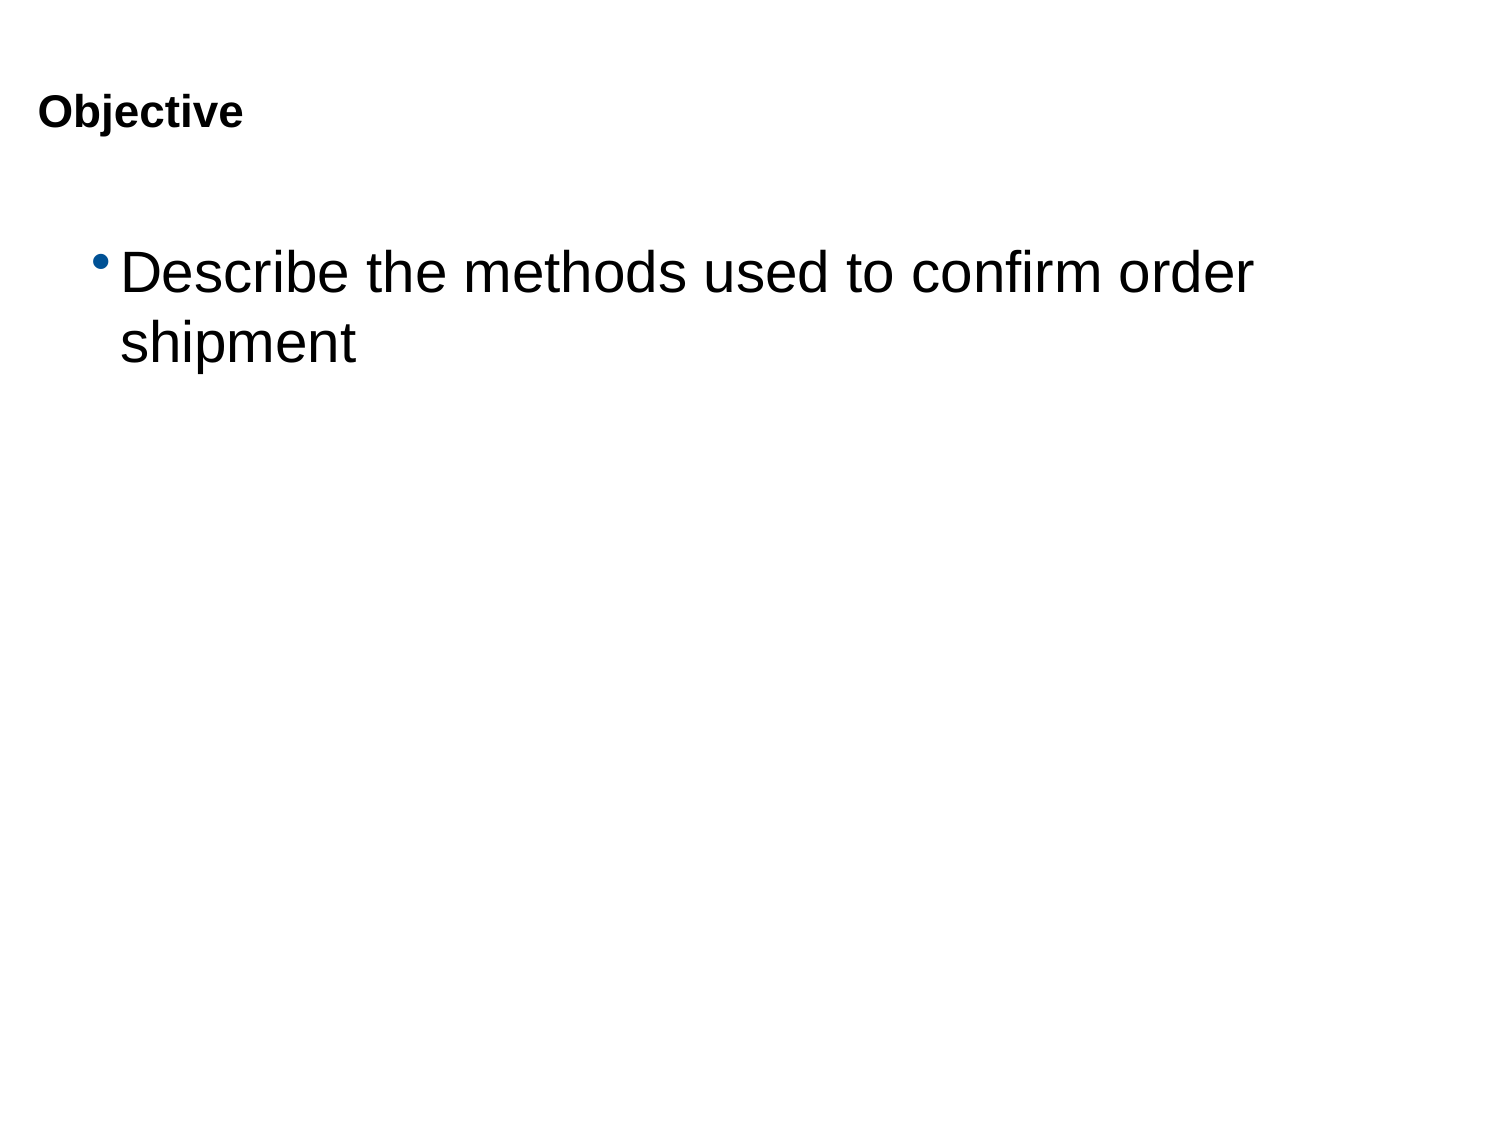

# Objective
Describe the methods used to confirm order shipment